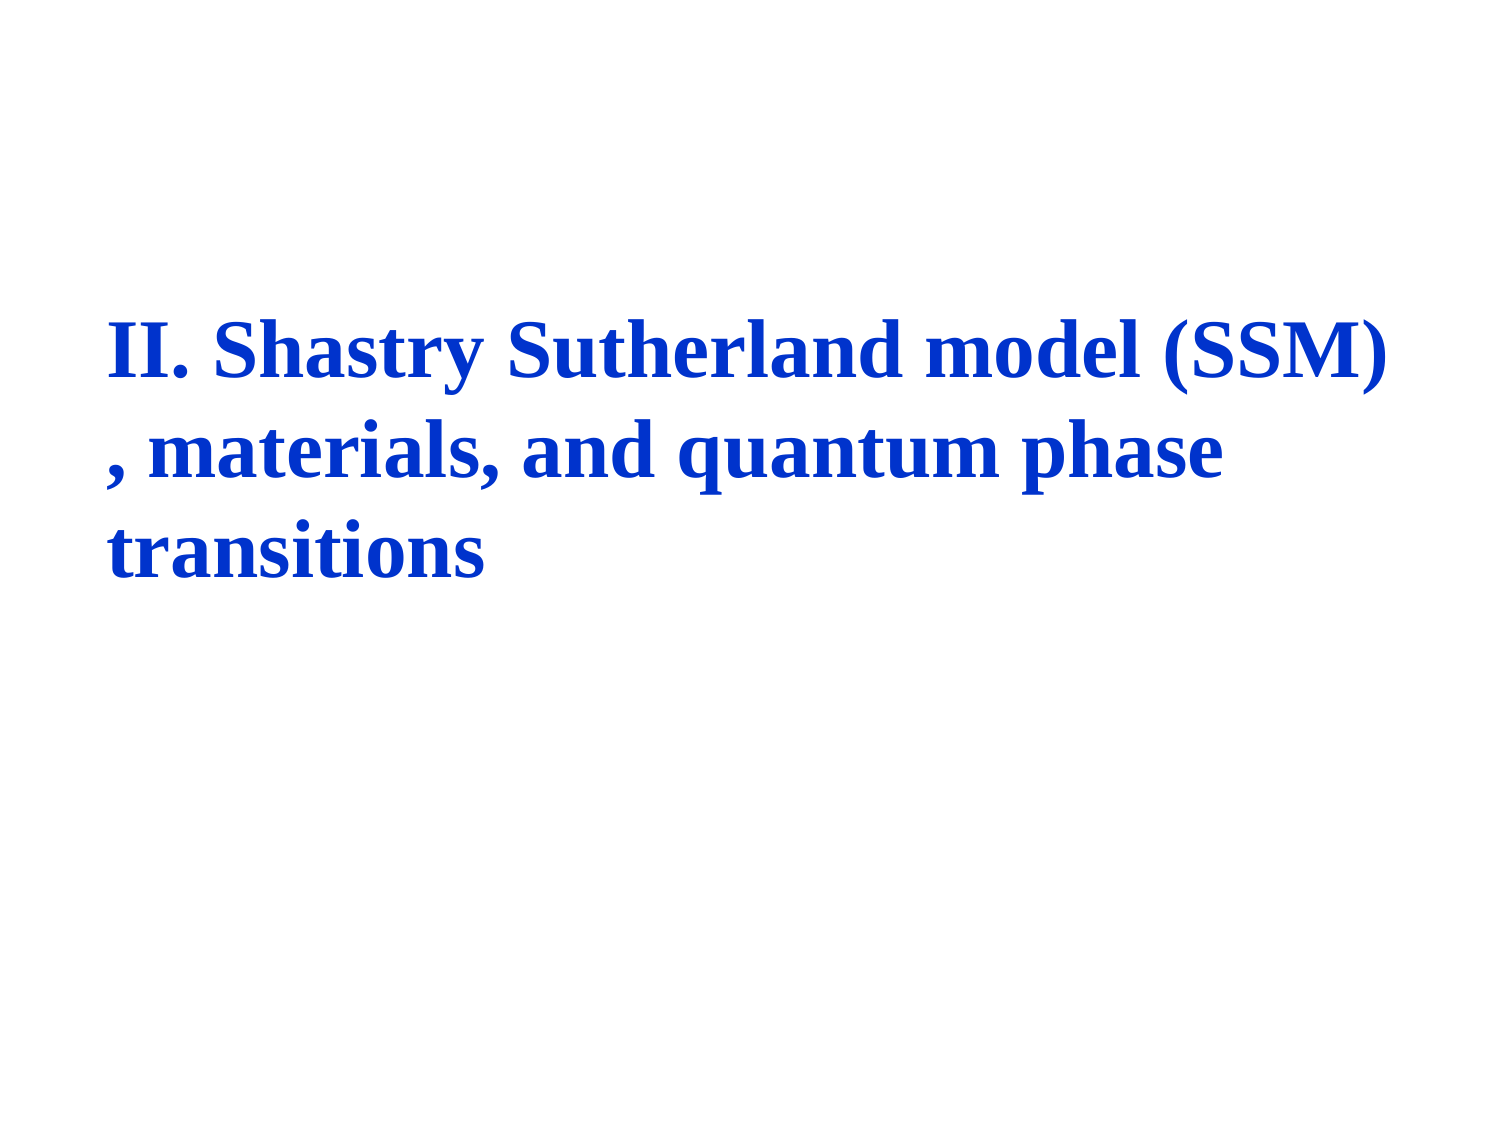

II. Shastry Sutherland model (SSM) , materials, and quantum phase transitions